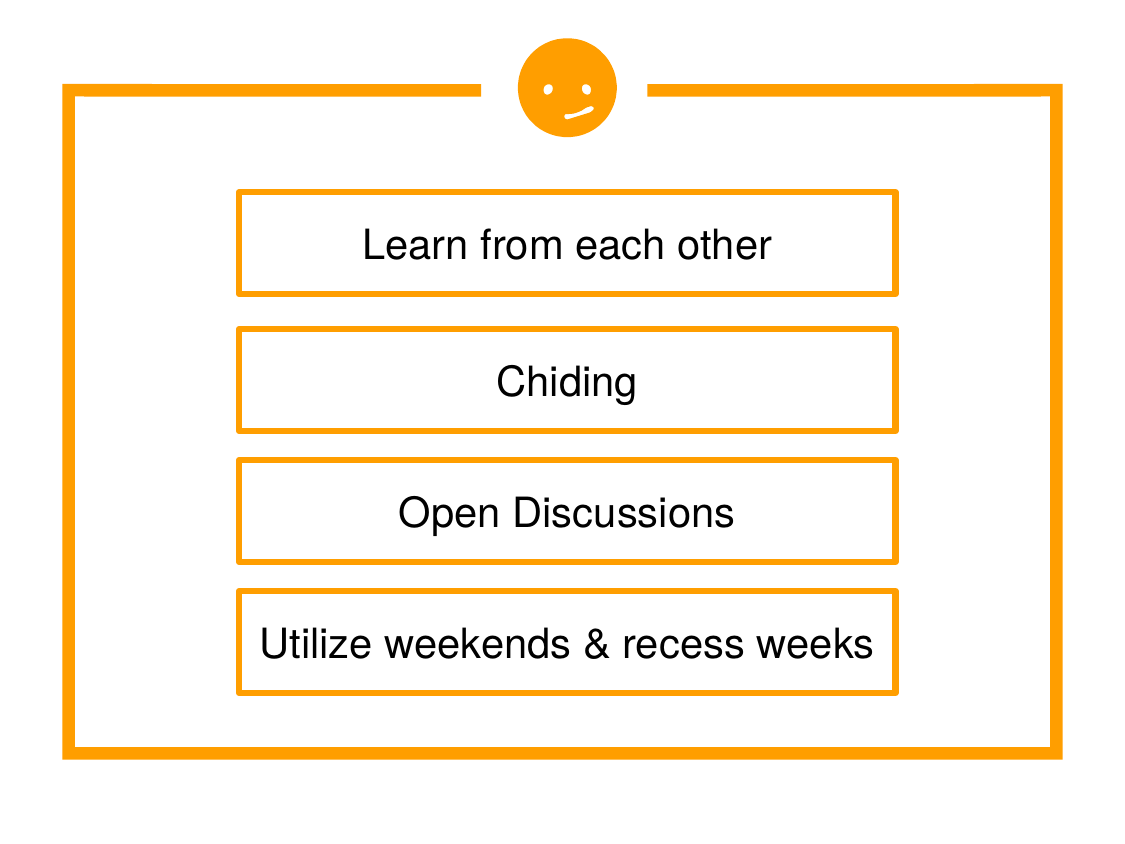

Learn from each other
Different style of coding

Lateness

Differing Ideas

Conflicting Schedules
Chiding
Open Discussions

Utilize weekends & recess weeks